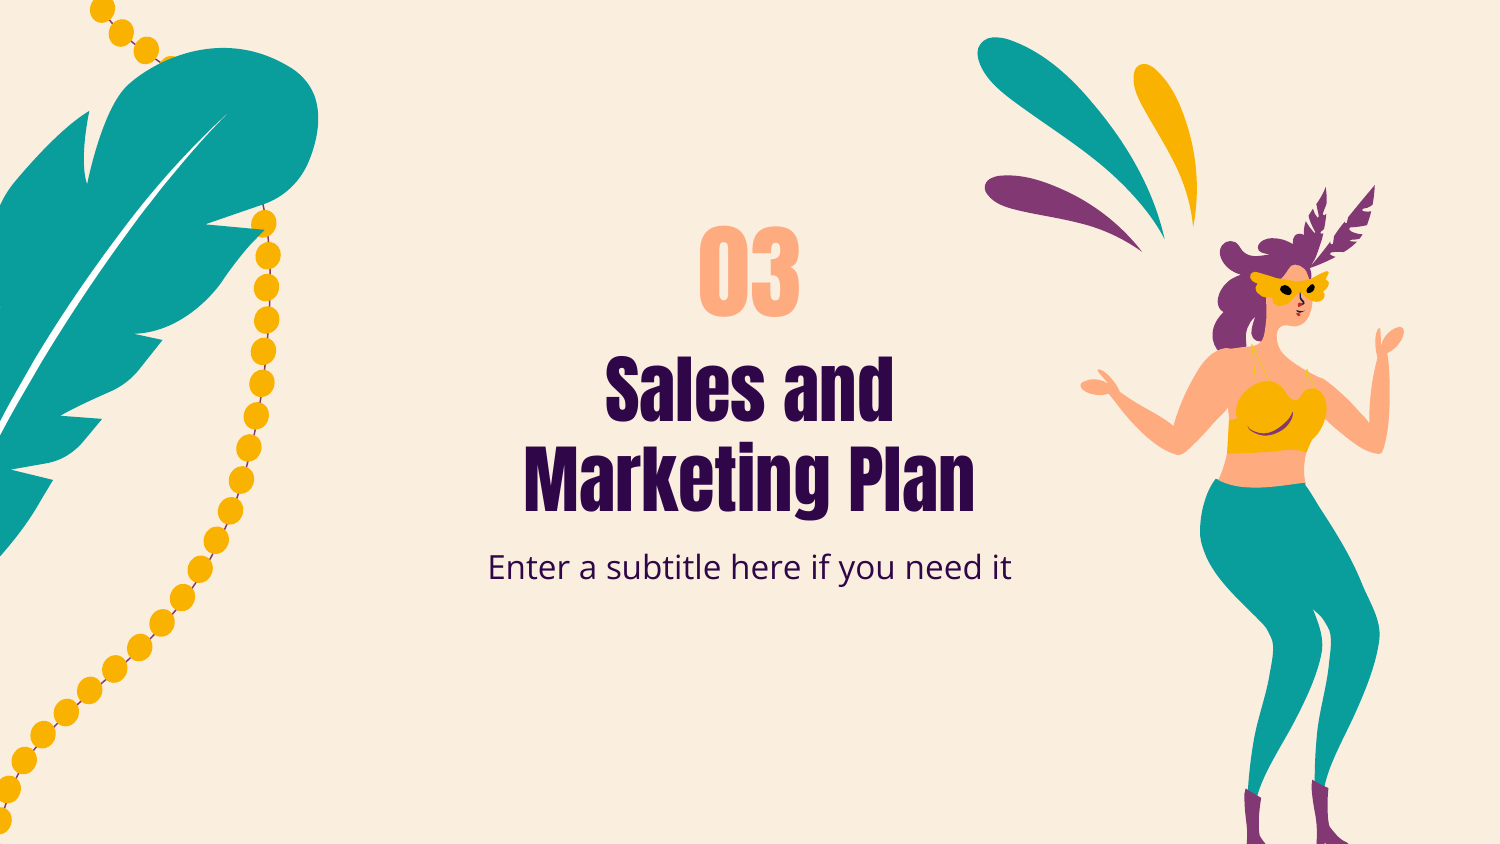

03
# Sales and Marketing Plan
Enter a subtitle here if you need it